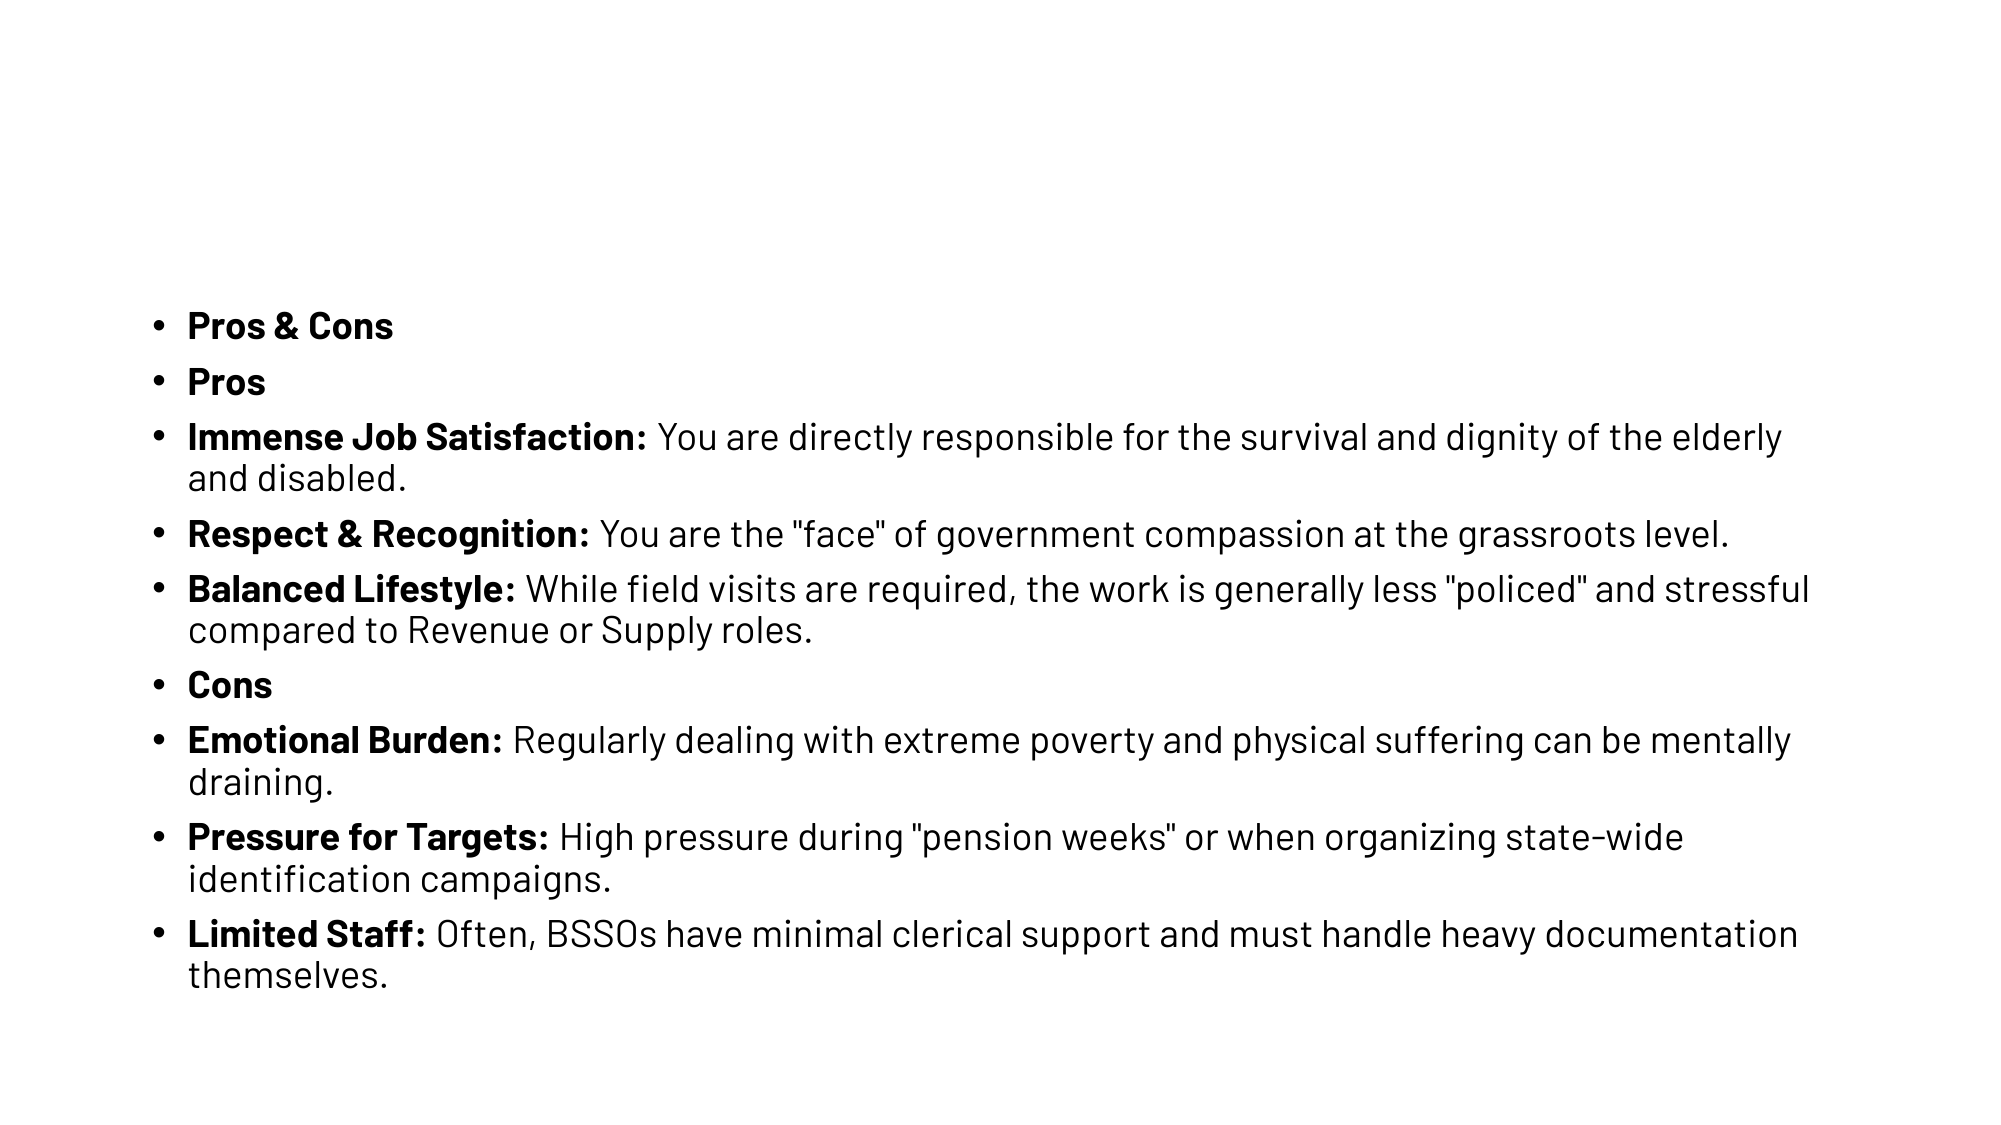

Pros & Cons
Pros
Immense Job Satisfaction: You are directly responsible for the survival and dignity of the elderly and disabled.
Respect & Recognition: You are the "face" of government compassion at the grassroots level.
Balanced Lifestyle: While field visits are required, the work is generally less "policed" and stressful compared to Revenue or Supply roles.
Cons
Emotional Burden: Regularly dealing with extreme poverty and physical suffering can be mentally draining.
Pressure for Targets: High pressure during "pension weeks" or when organizing state-wide identification campaigns.
Limited Staff: Often, BSSOs have minimal clerical support and must handle heavy documentation themselves.